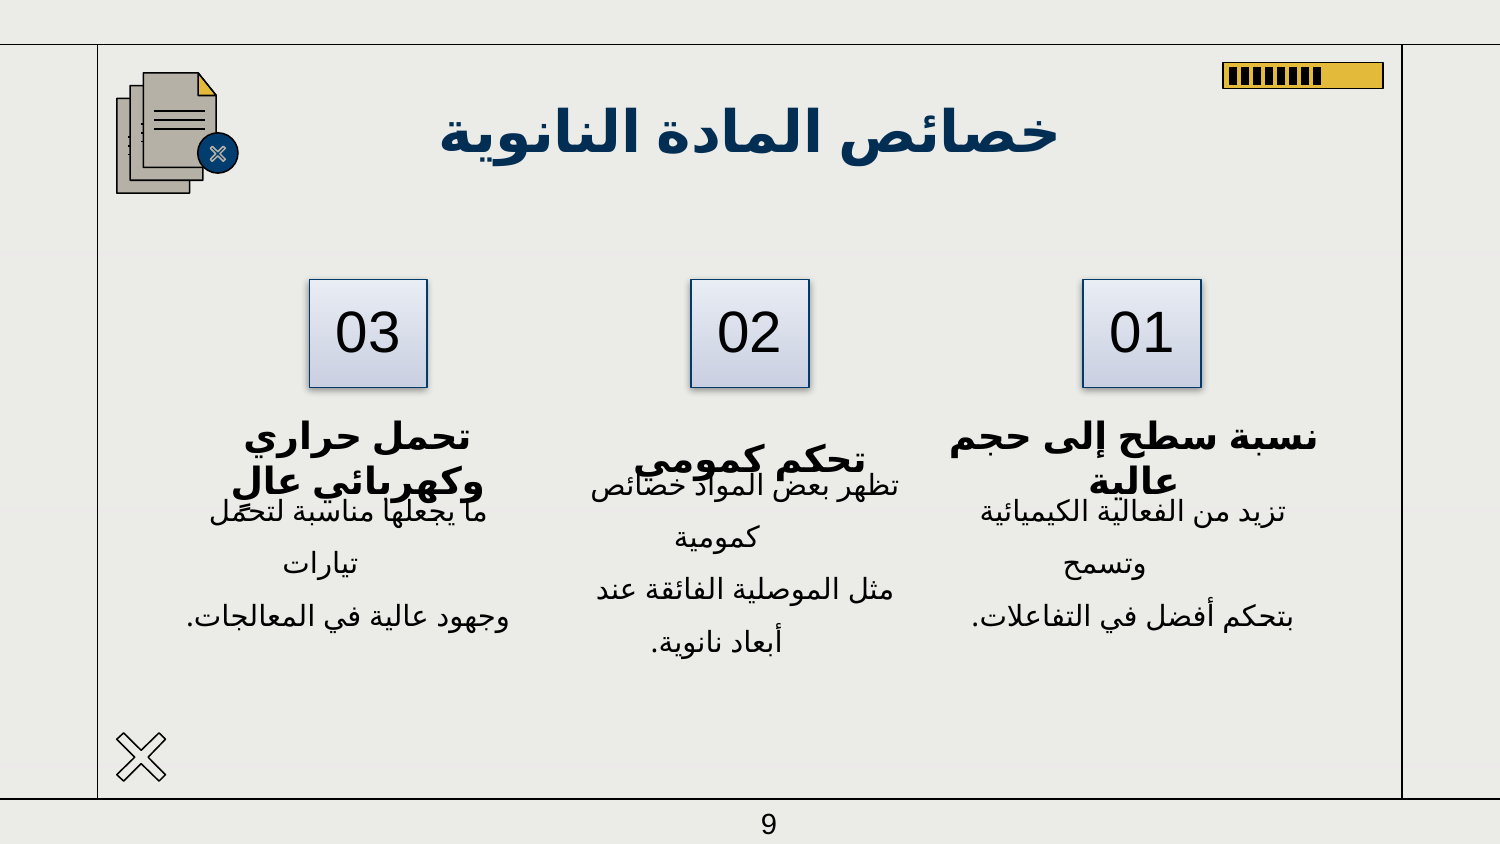

خصائص المادة النانوية
03
02
01
تحمل حراري وكهربائي عالٍ
تحكم كمومي
نسبة سطح إلى حجم عالية
ما يجعلها مناسبة لتحمل تيارات
وجهود عالية في المعالجات.
تظهر بعض المواد خصائص كمومية
مثل الموصلية الفائقة عند أبعاد نانوية.
تزيد من الفعالية الكيميائية وتسمح
بتحكم أفضل في التفاعلات.
9